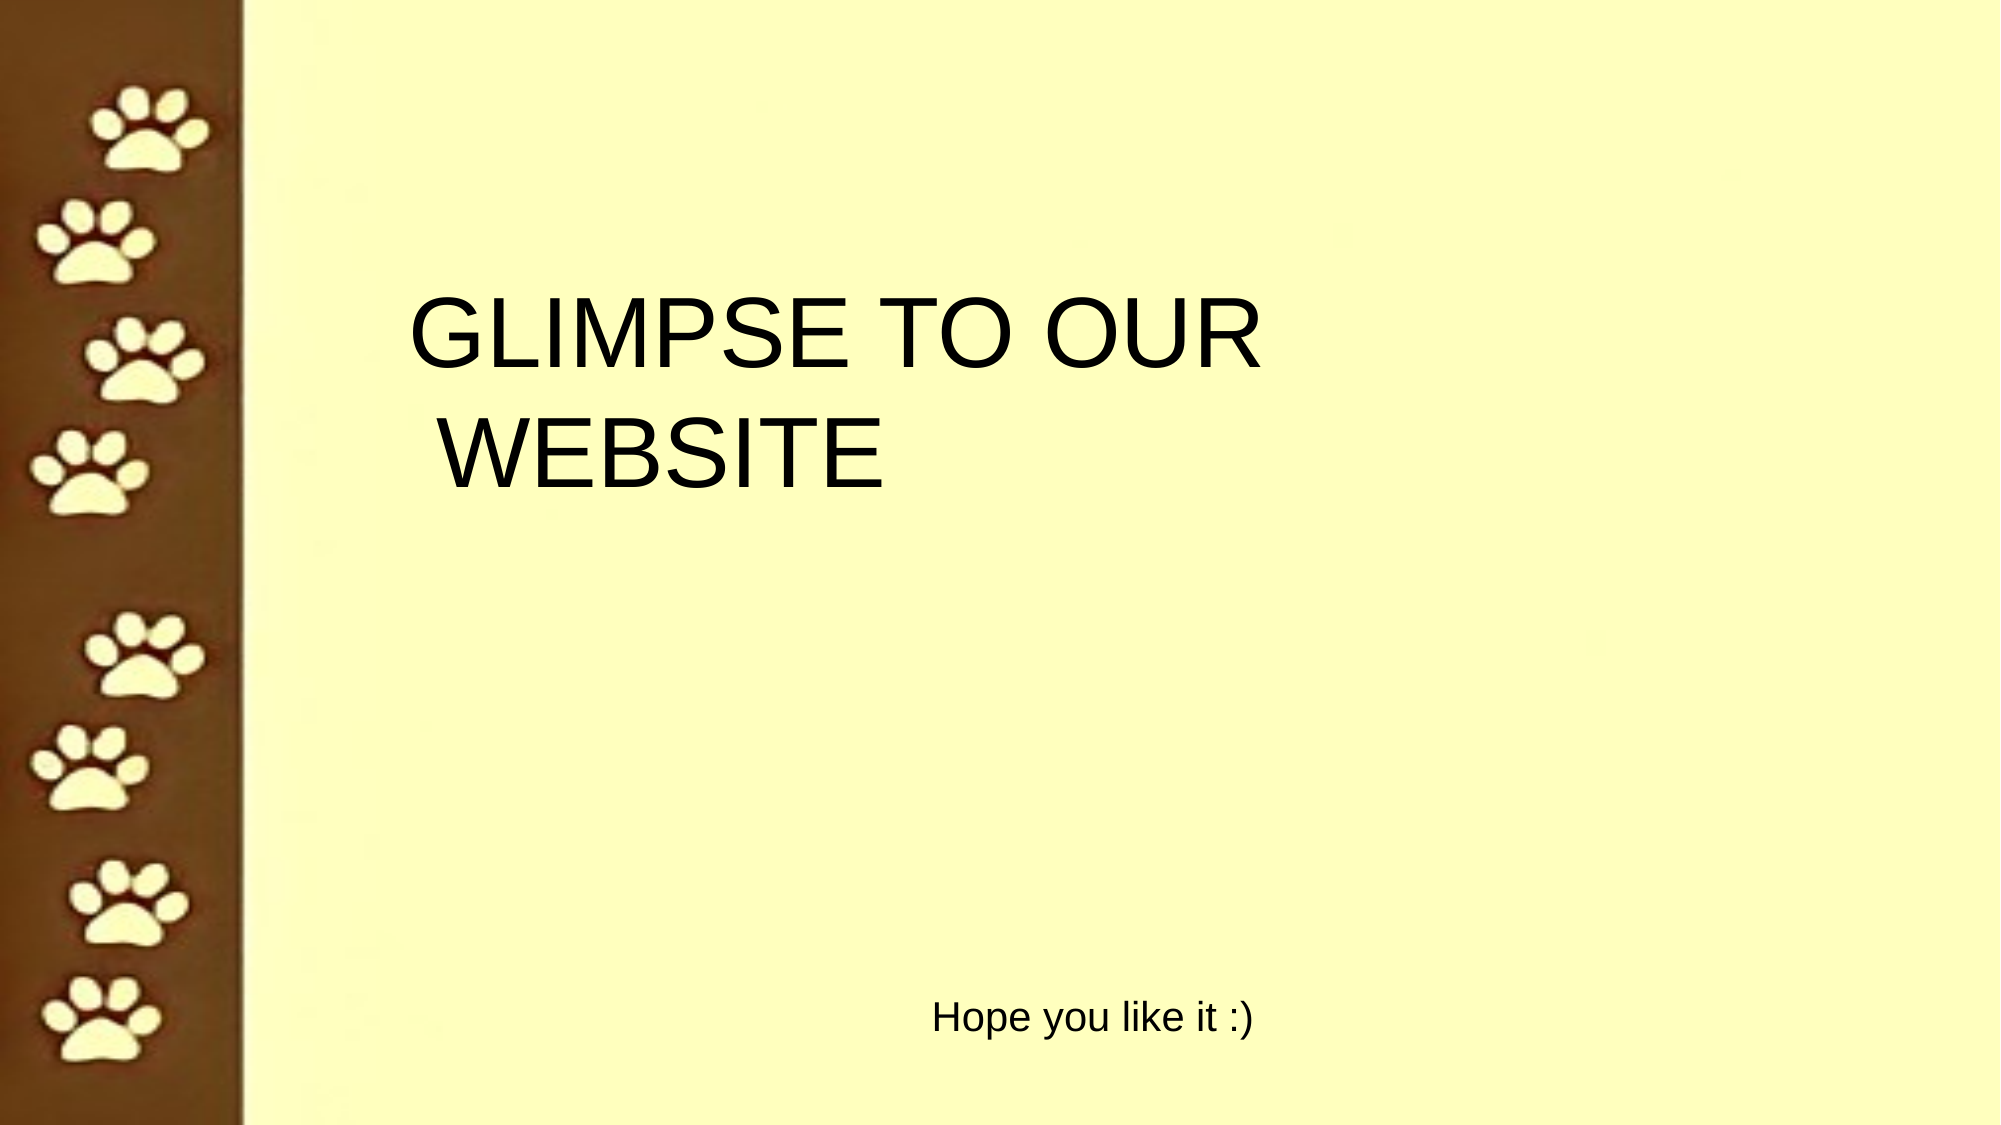

GLIMPSE TO OUR
 WEBSITE
Hope you like it :)